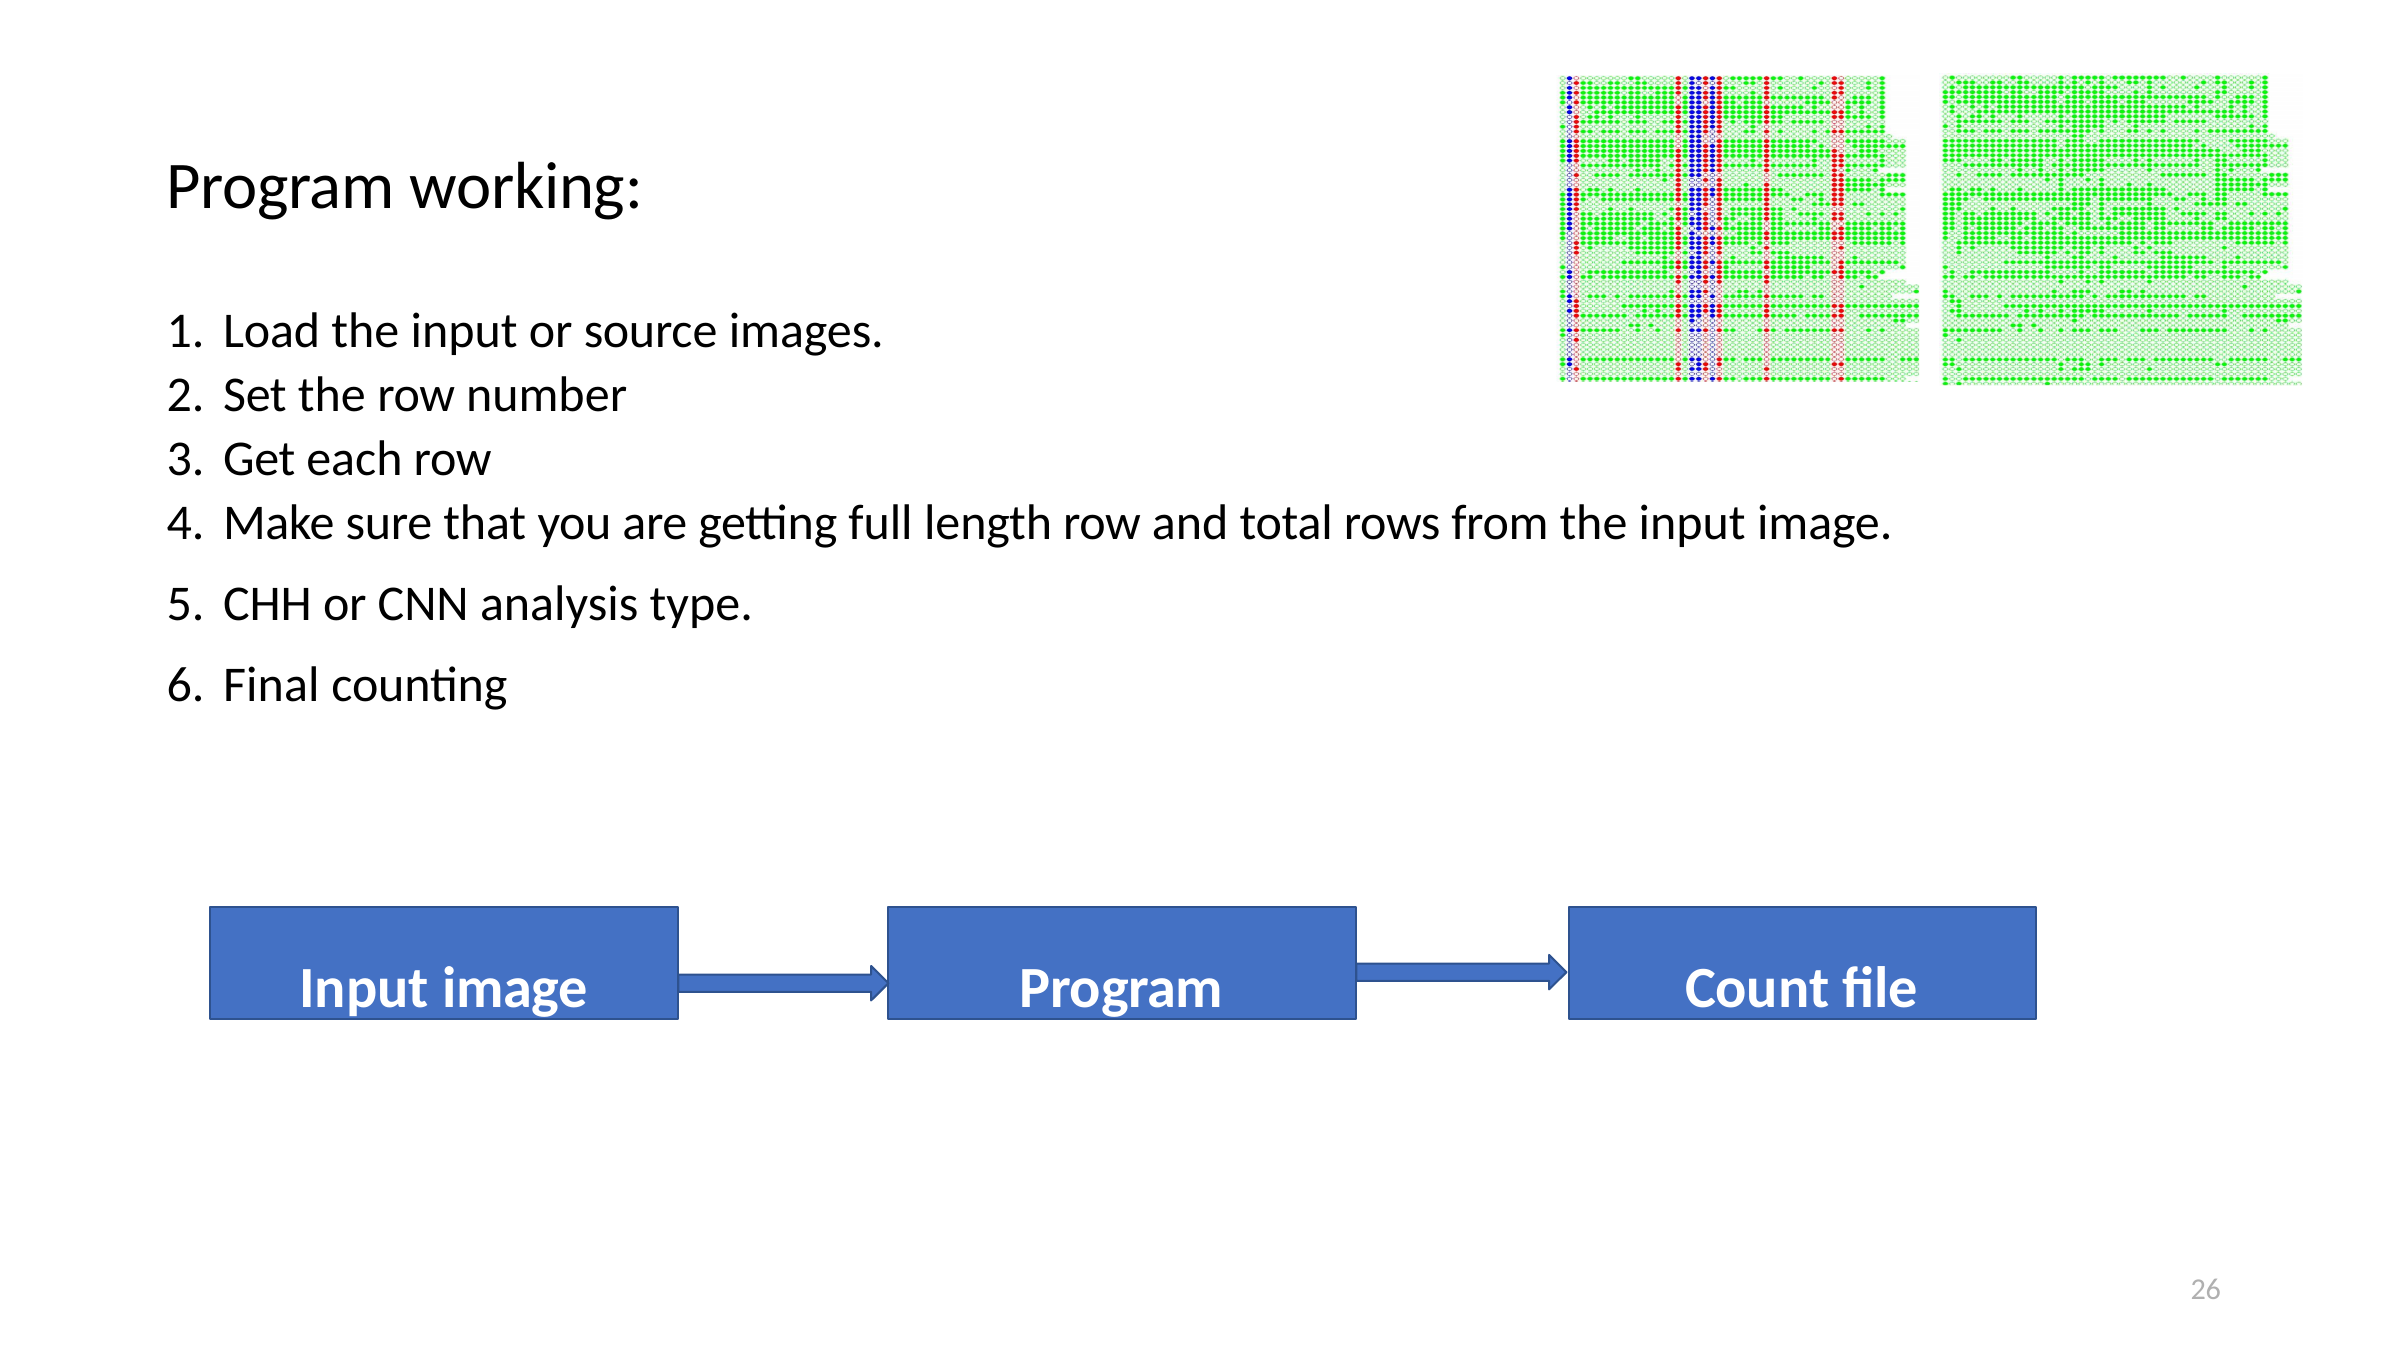

# Program working:
Load the input or source images.
Set the row number
Get each row
Make sure that you are getting full length row and total rows from the input image.
CHH or CNN analysis type.
Final counting
Input image
Program
Count file

26